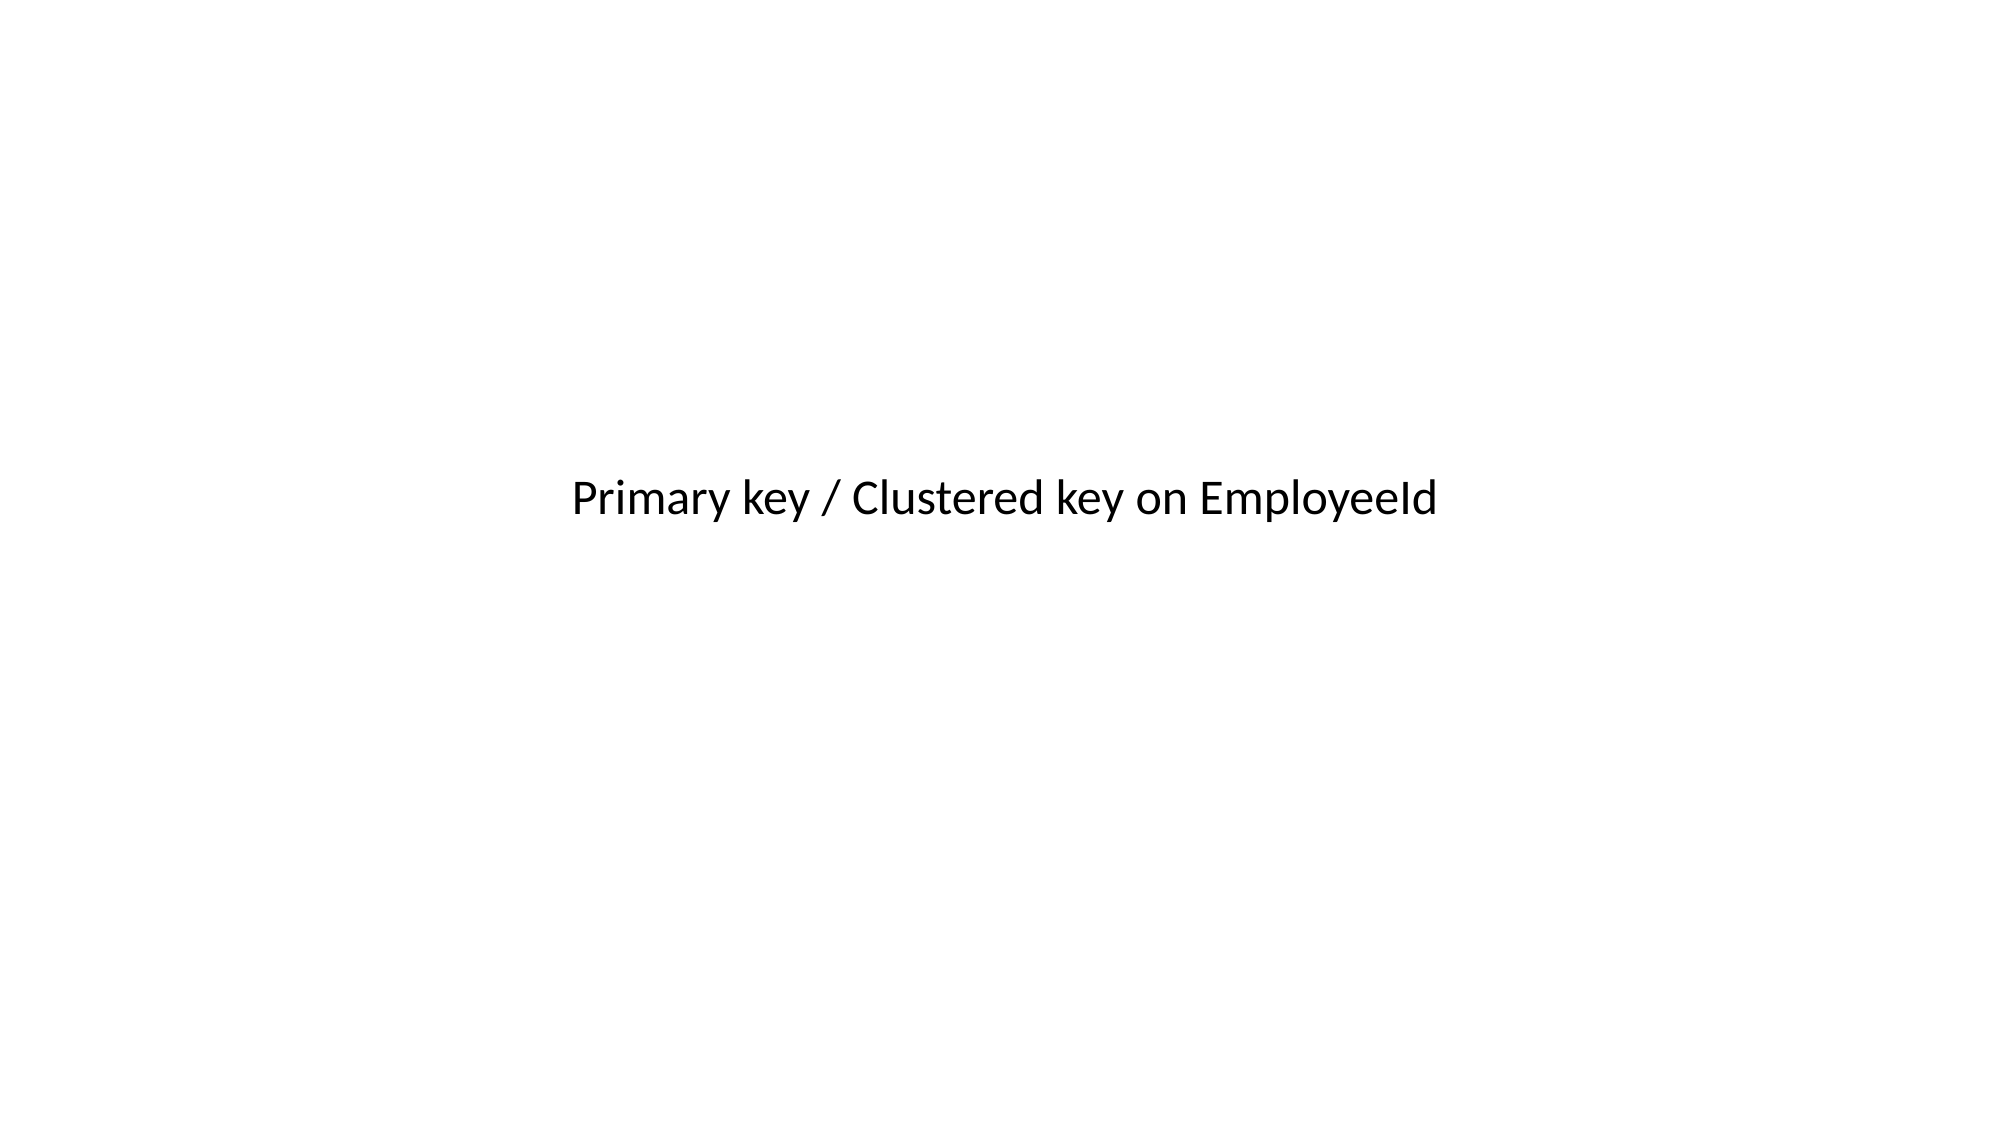

Primary key / Clustered key on EmployeeId